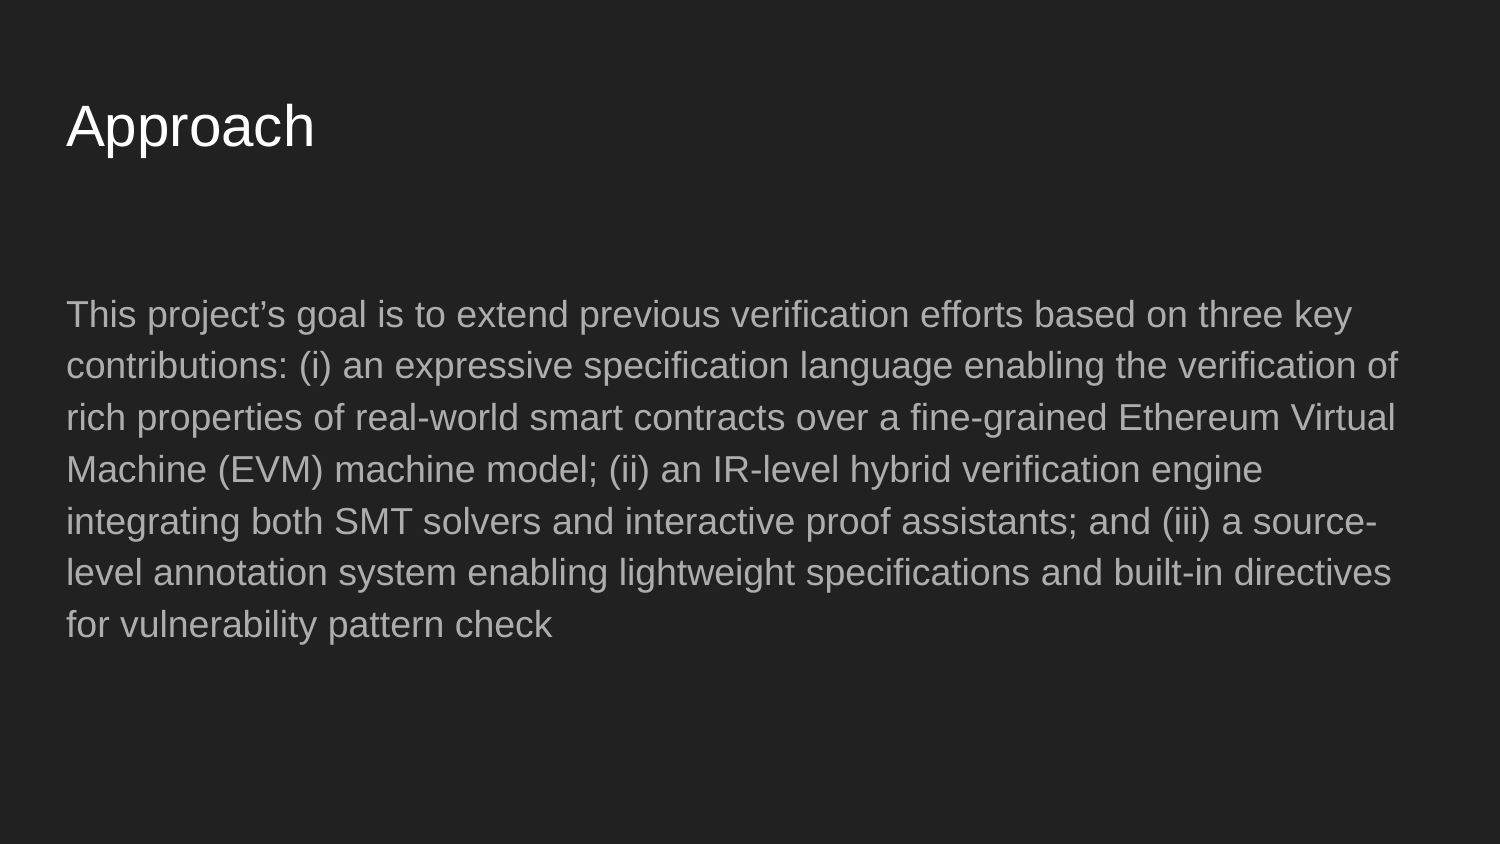

# Approach
This project’s goal is to extend previous verification efforts based on three key contributions: (i) an expressive specification language enabling the verification of rich properties of real-world smart contracts over a fine-grained Ethereum Virtual Machine (EVM) machine model; (ii) an IR-level hybrid verification engine integrating both SMT solvers and interactive proof assistants; and (iii) a source-level annotation system enabling lightweight specifications and built-in directives for vulnerability pattern check